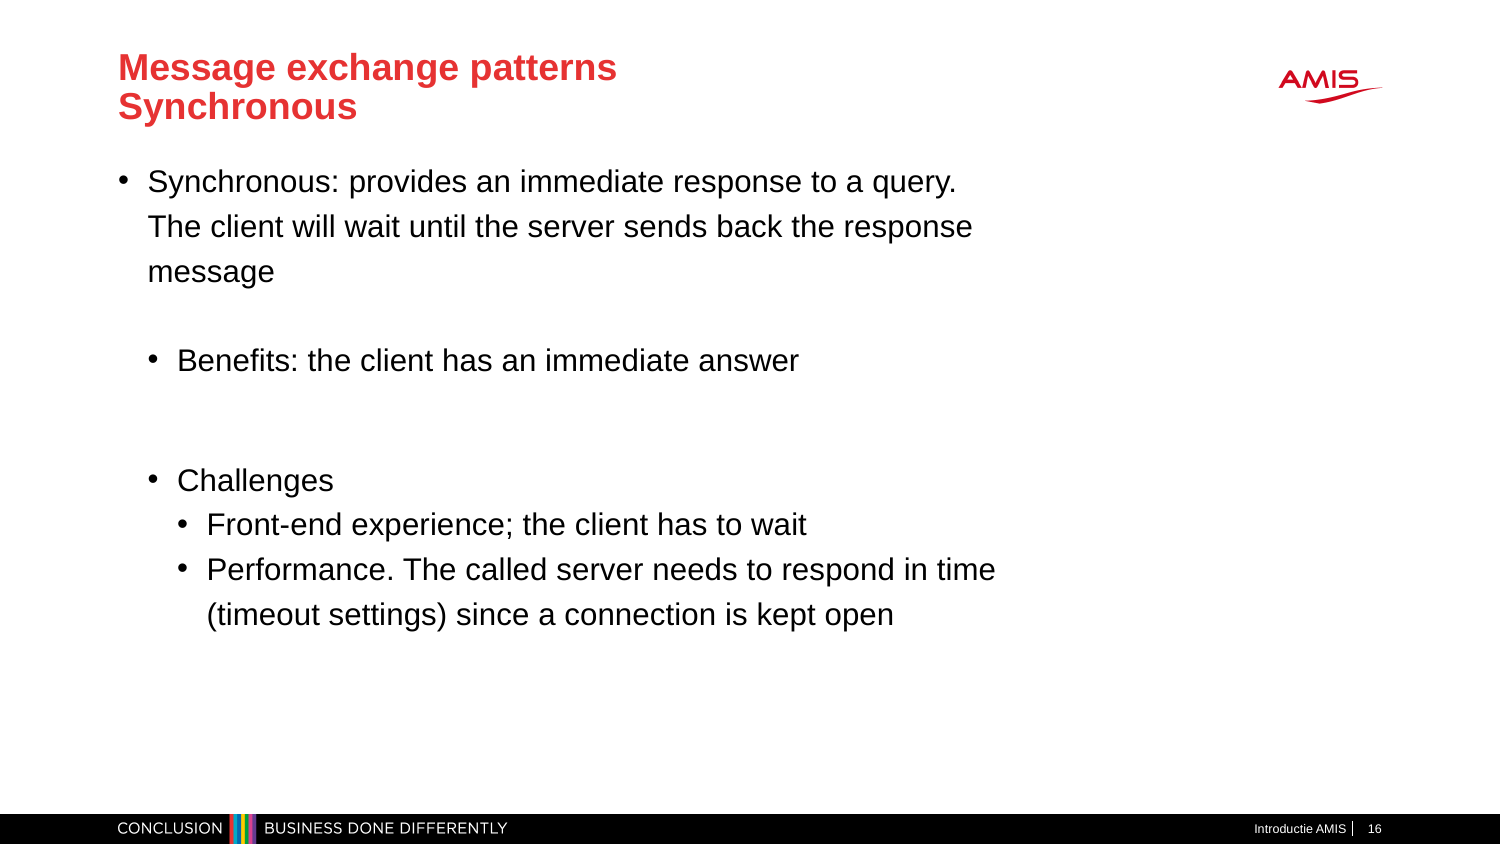

# Message exchange patterns Synchronous
Synchronous: provides an immediate response to a query.
The client will wait until the server sends back the response message

Benefits: the client has an immediate answer

Challenges
Front-end experience; the client has to wait
Performance. The called server needs to respond in time (timeout settings) since a connection is kept open

Introductie AMIS
16